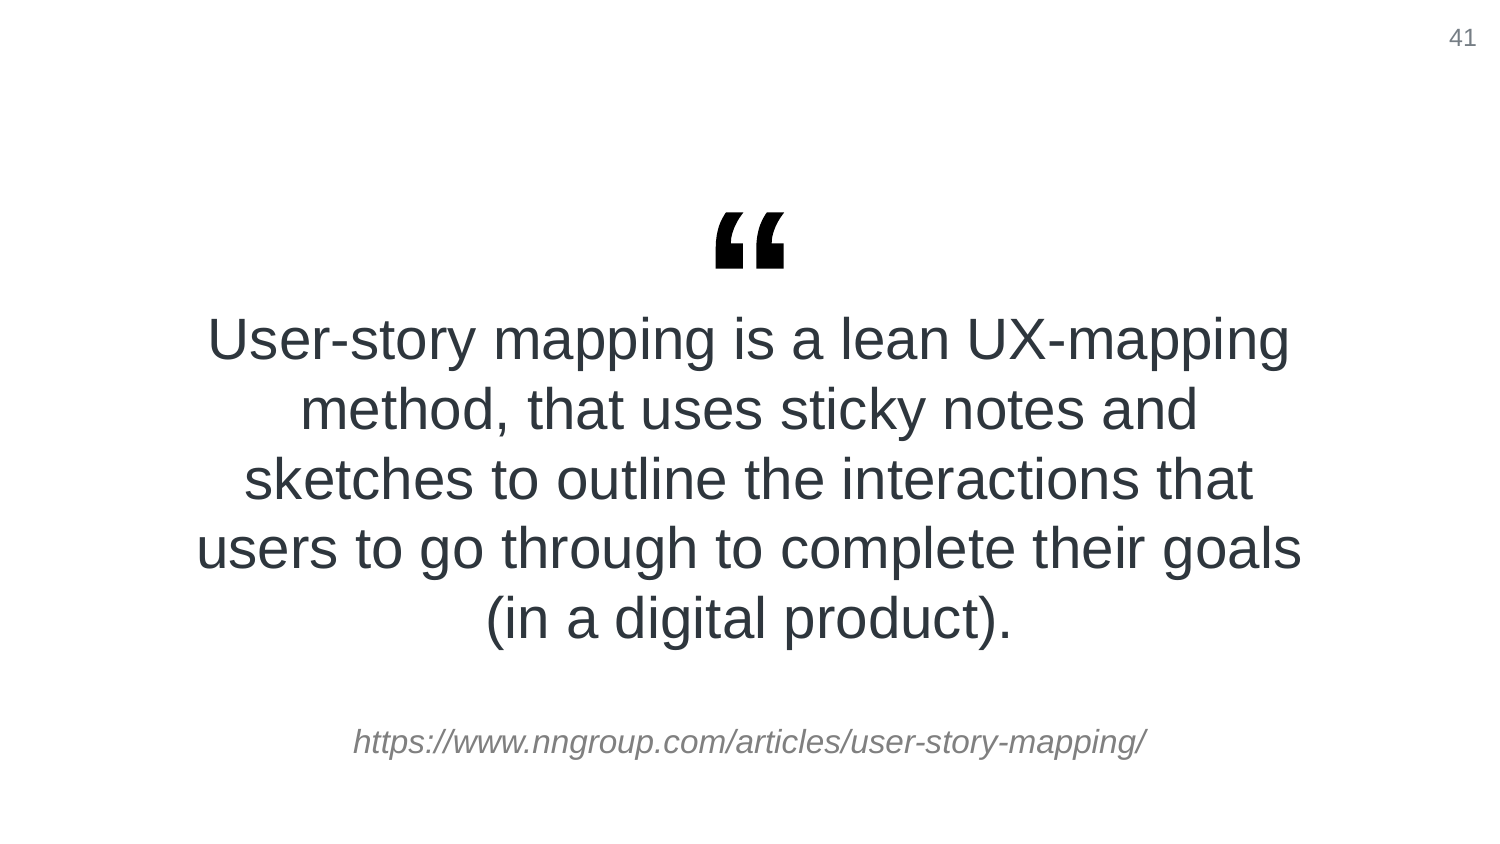

41
User-story mapping is a lean UX-mapping method, that uses sticky notes and sketches to outline the interactions that users to go through to complete their goals (in a digital product).
https://www.nngroup.com/articles/user-story-mapping/